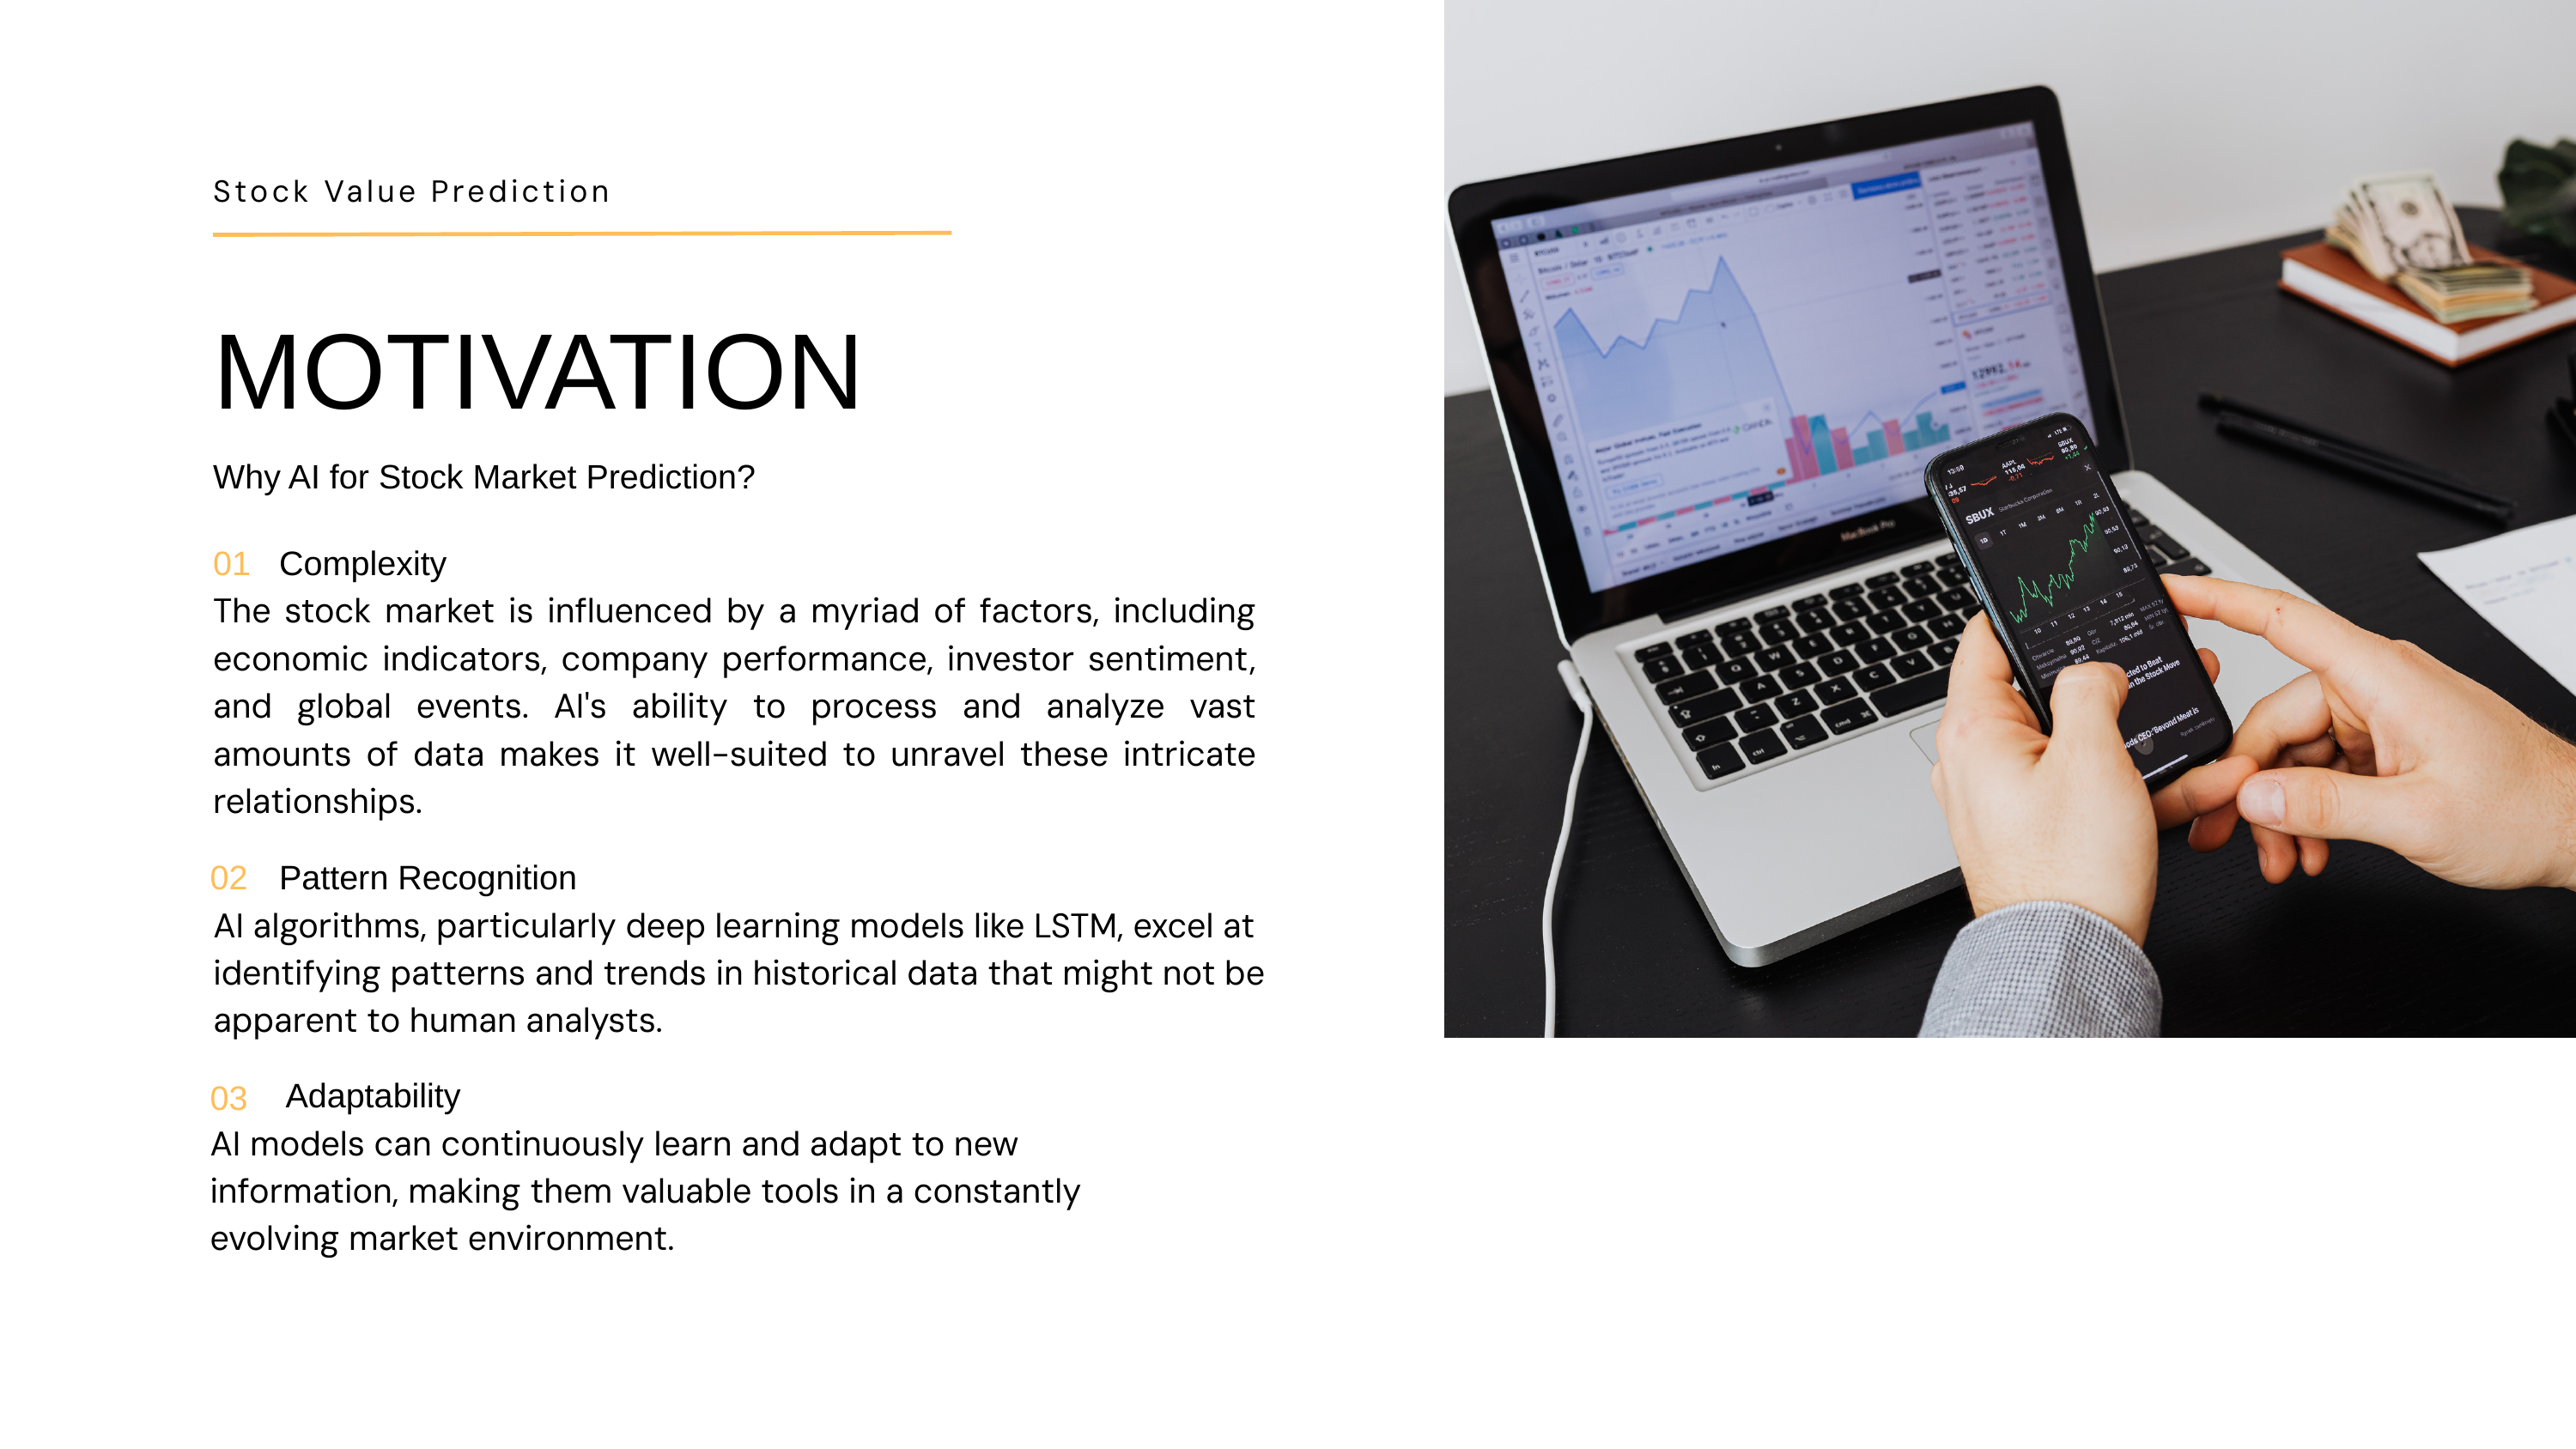

Stock Value Prediction

MOTIVATION
Why AI for Stock Market Prediction?

       Complexity
The stock market is influenced by a myriad of factors, including economic indicators, company performance, investor sentiment, and global events. AI's ability to process and analyze vast amounts of data makes it well-suited to unravel these intricate relationships.
01
02
       Pattern Recognition
AI algorithms, particularly deep learning models like LSTM, excel at identifying patterns and trends in historical data that might not be apparent to human analysts.

        Adaptability
AI models can continuously learn and adapt to new information, making them valuable tools in a constantly evolving market environment.
03